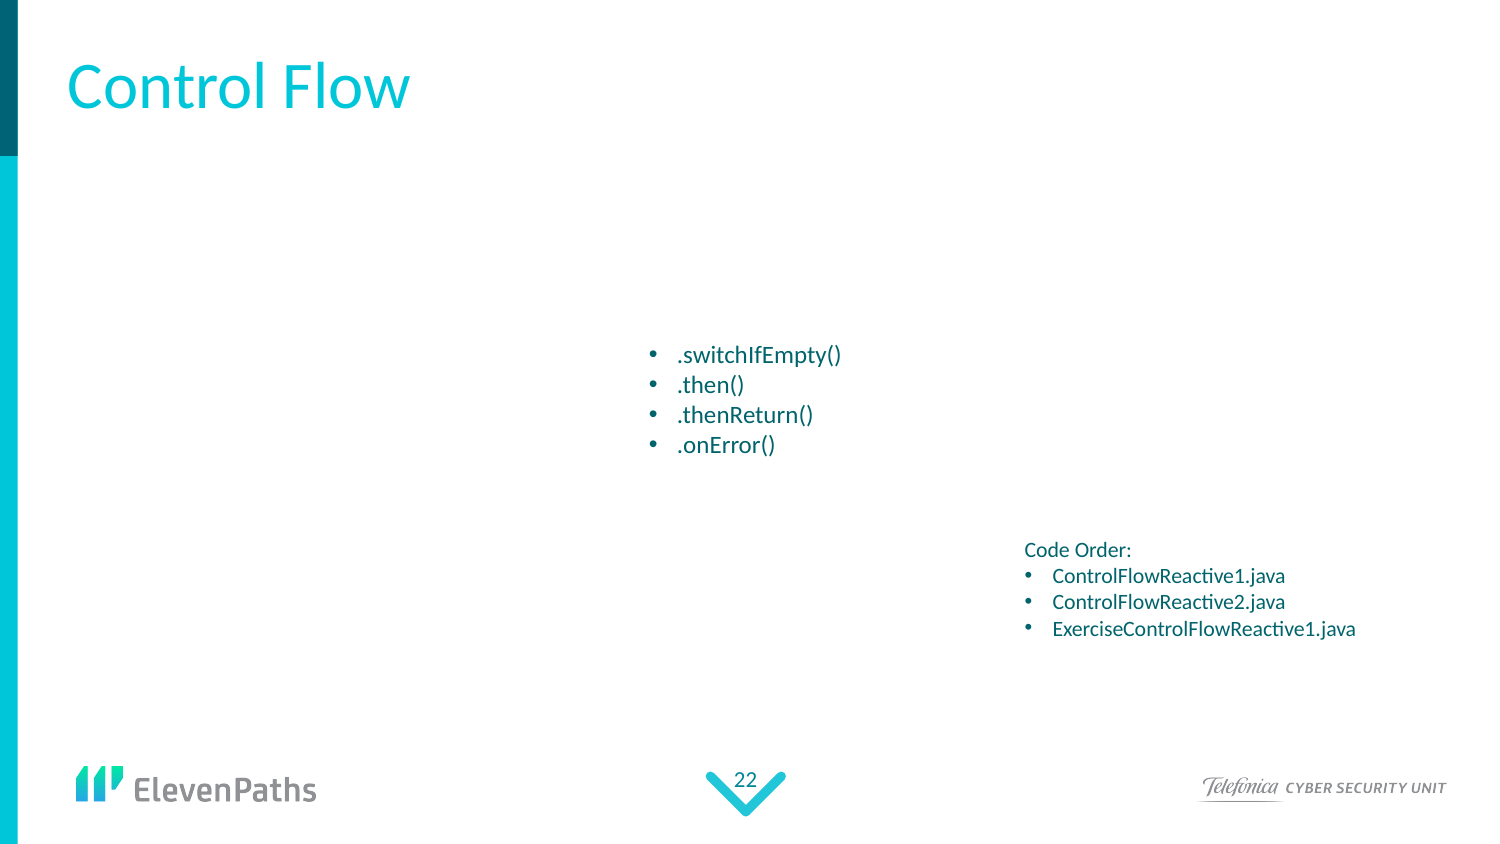

# Control Flow
.switchIfEmpty()
.then()
.thenReturn()
.onError()
Code Order:
ControlFlowReactive1.java
ControlFlowReactive2.java
ExerciseControlFlowReactive1.java